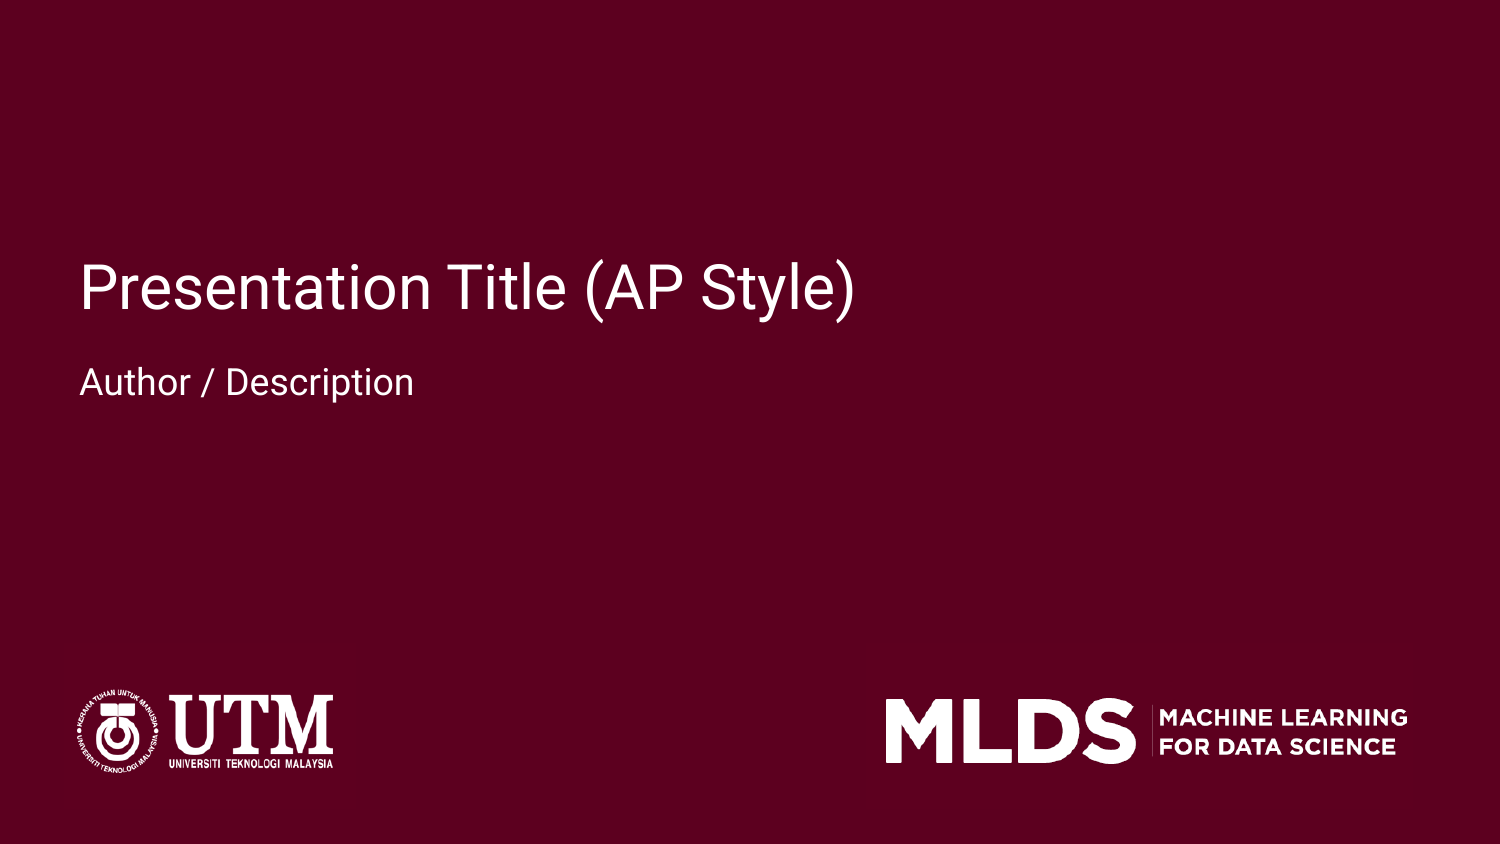

# Presentation Title (AP Style)
Author / Description